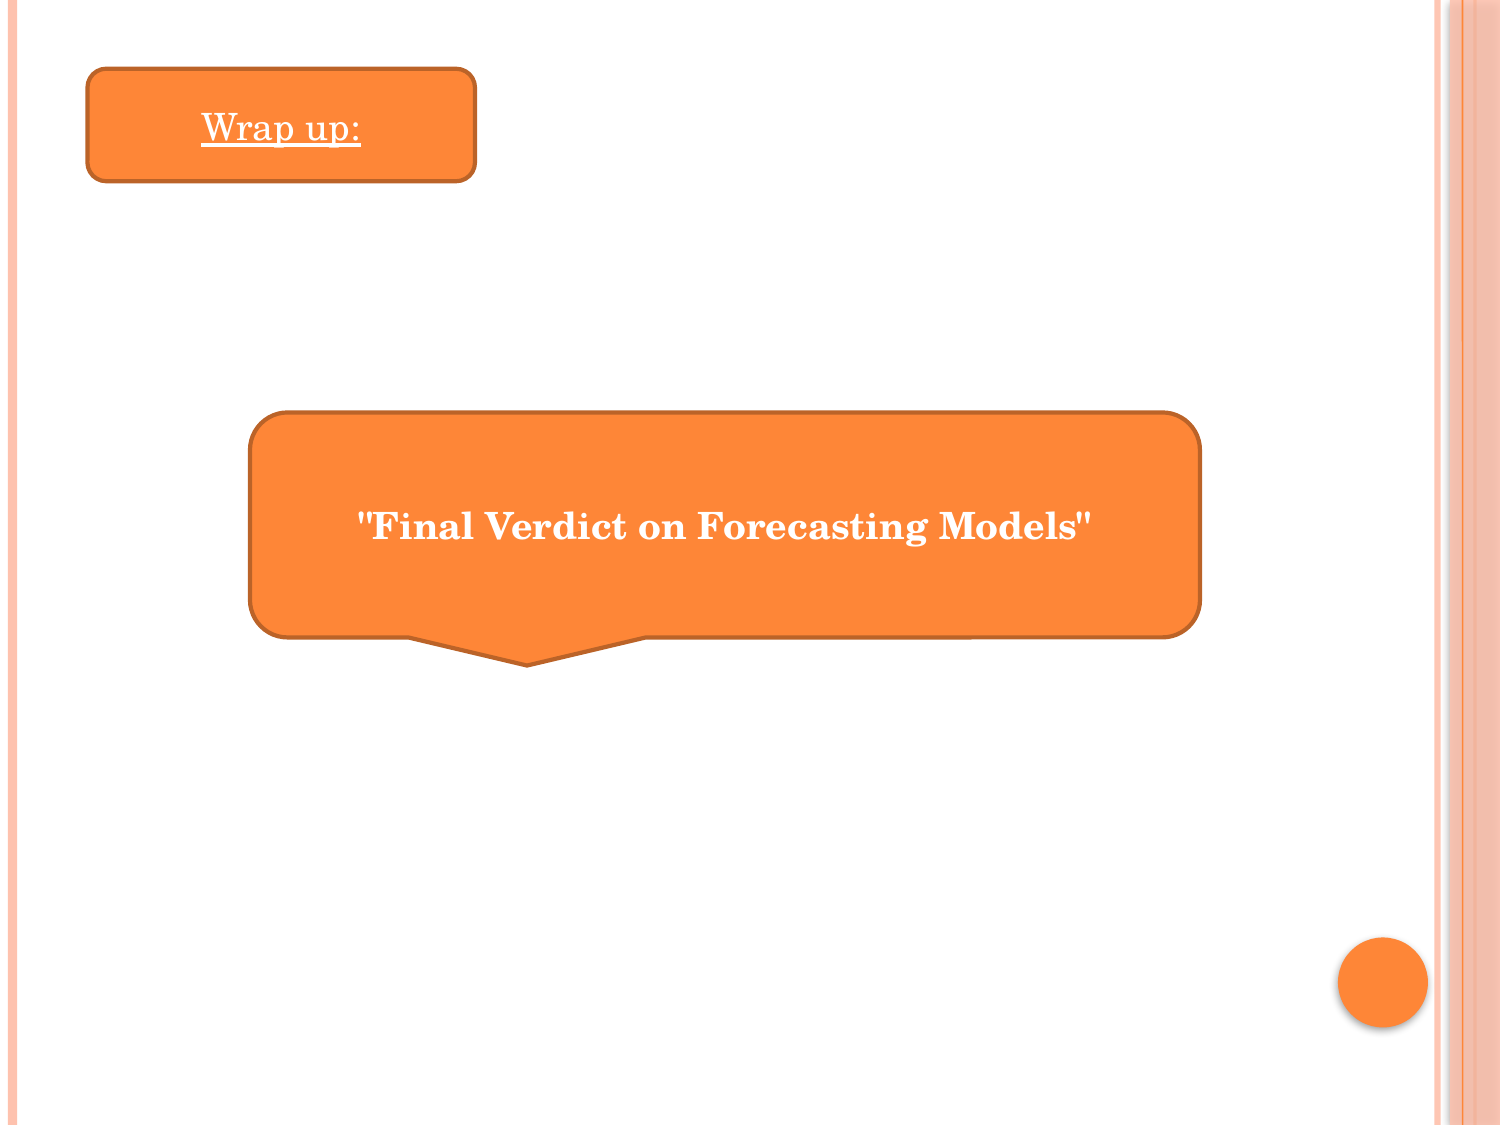

Wrap up:
"Final Verdict on Forecasting Models"